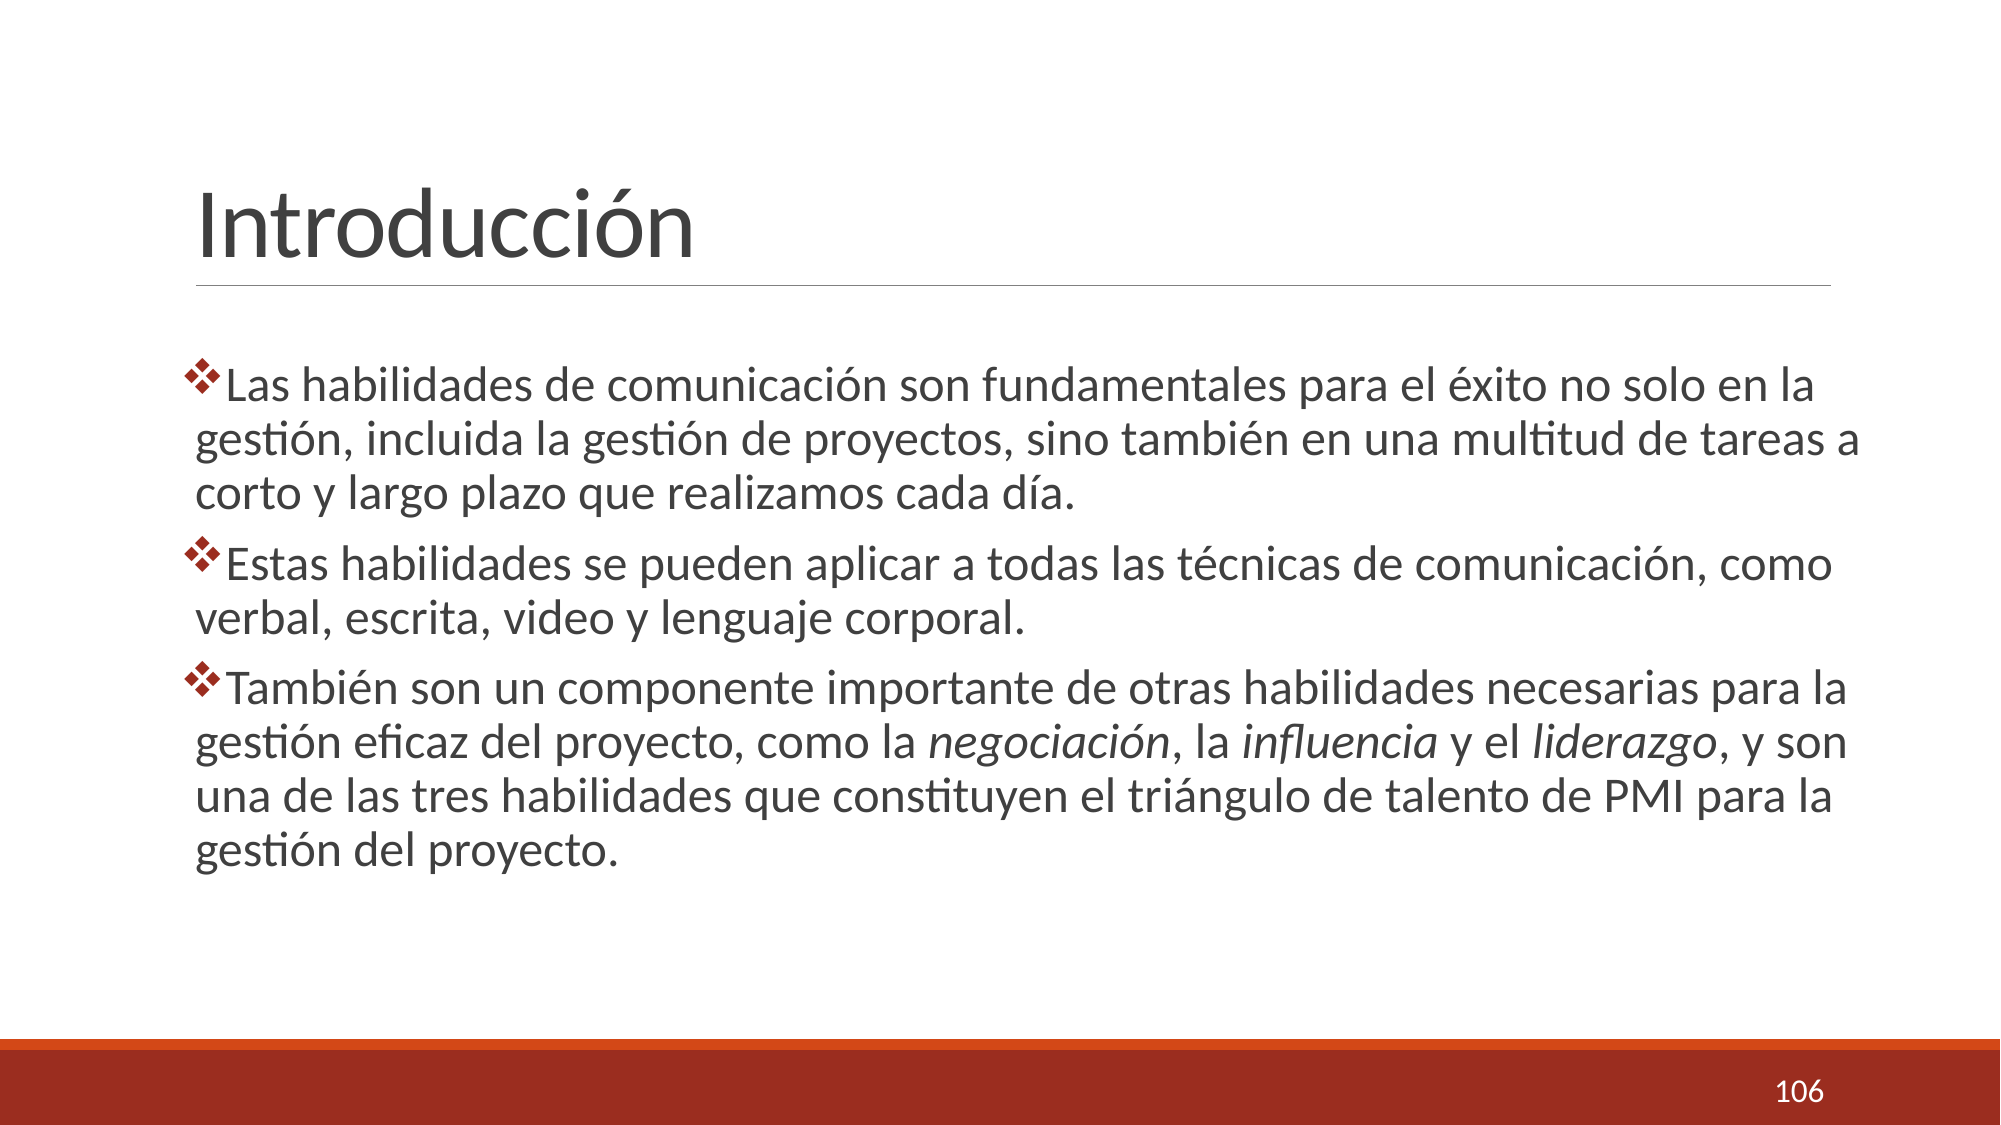

# Introducción
Las habilidades de comunicación son fundamentales para el éxito no solo en la gestión, incluida la gestión de proyectos, sino también en una multitud de tareas a corto y largo plazo que realizamos cada día.
Estas habilidades se pueden aplicar a todas las técnicas de comunicación, como verbal, escrita, video y lenguaje corporal.
También son un componente importante de otras habilidades necesarias para la gestión eficaz del proyecto, como la negociación, la influencia y el liderazgo, y son una de las tres habilidades que constituyen el triángulo de talento de PMI para la gestión del proyecto.
106